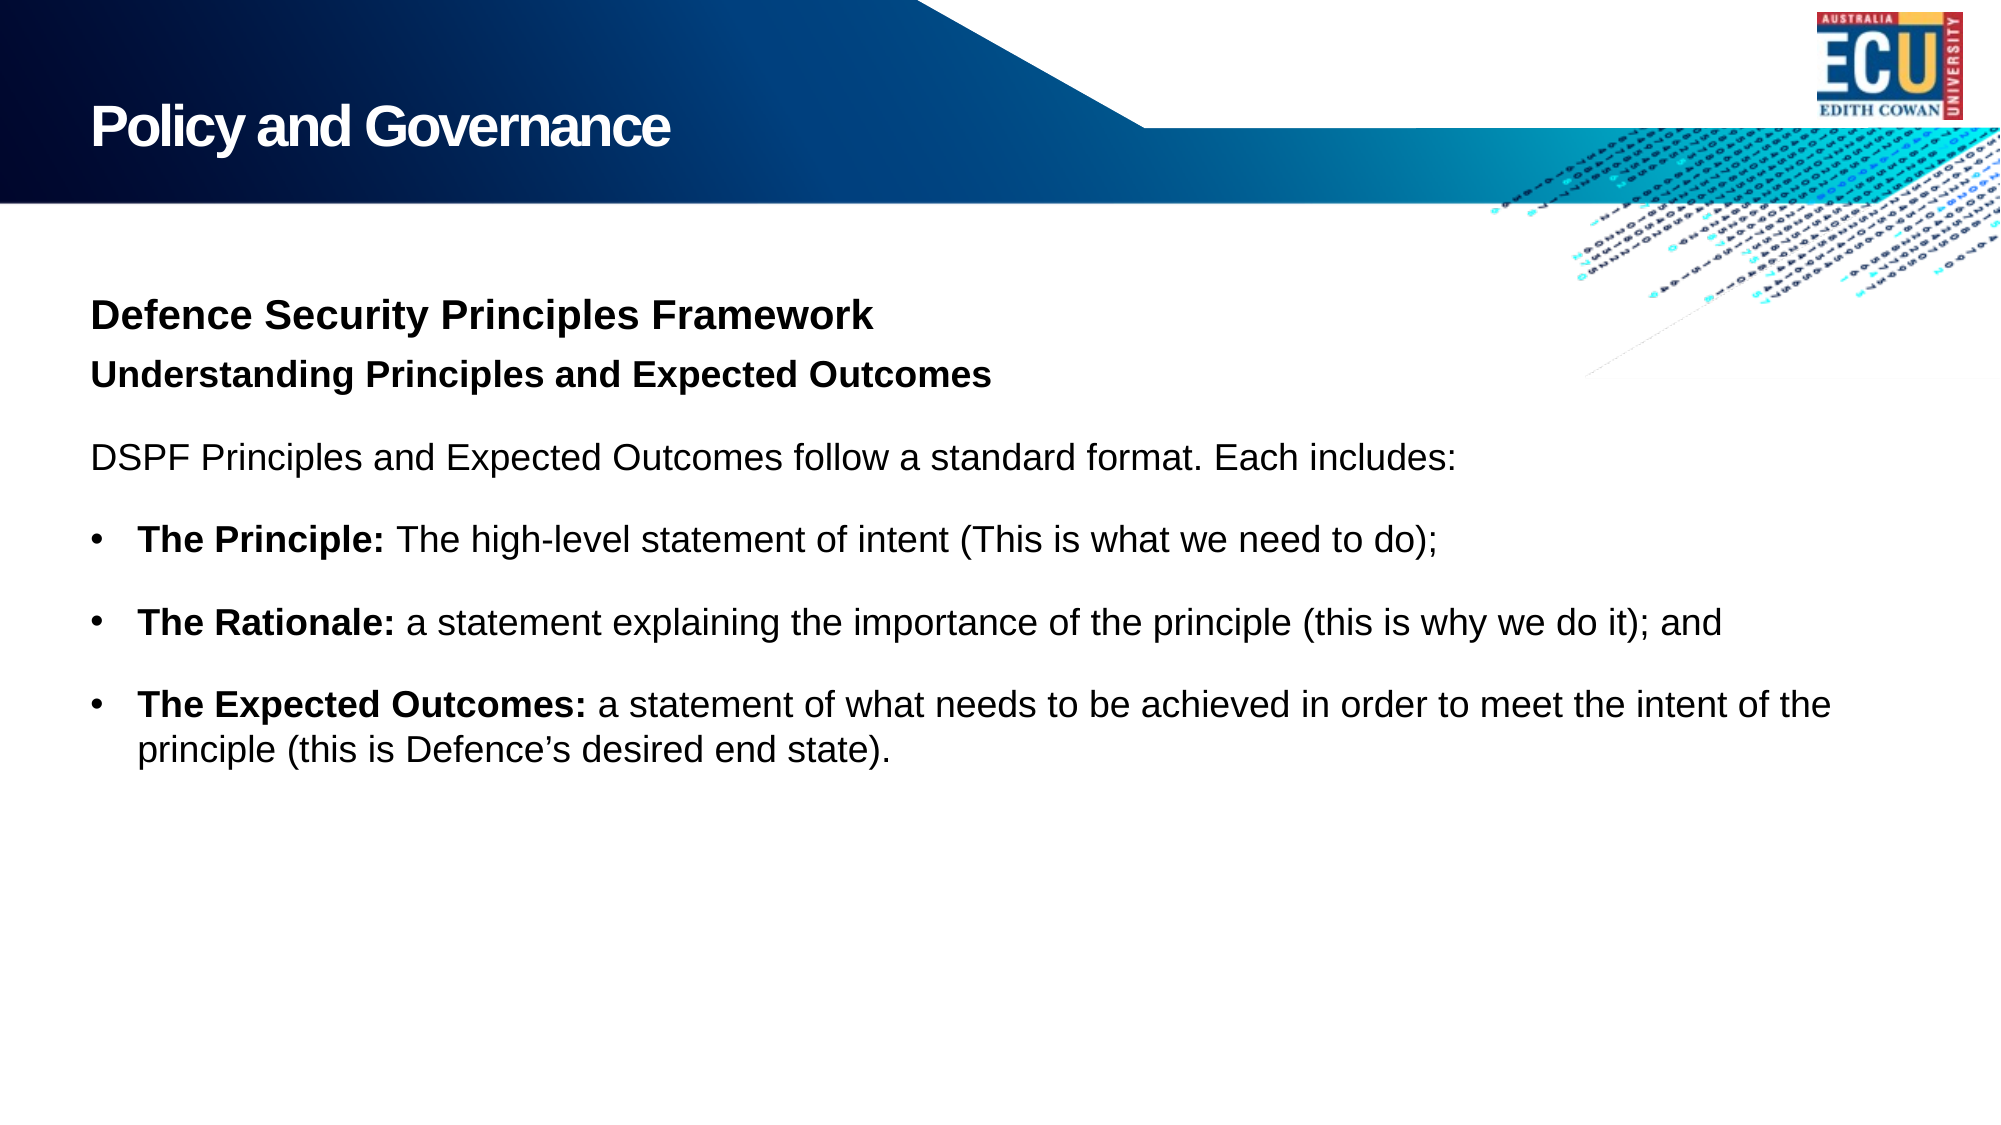

# Policy and Governance
Defence Security Principles Framework
Understanding Principles and Expected Outcomes
DSPF Principles and Expected Outcomes follow a standard format. Each includes:
The Principle: The high-level statement of intent (This is what we need to do);
The Rationale: a statement explaining the importance of the principle (this is why we do it); and
The Expected Outcomes: a statement of what needs to be achieved in order to meet the intent of the principle (this is Defence’s desired end state).